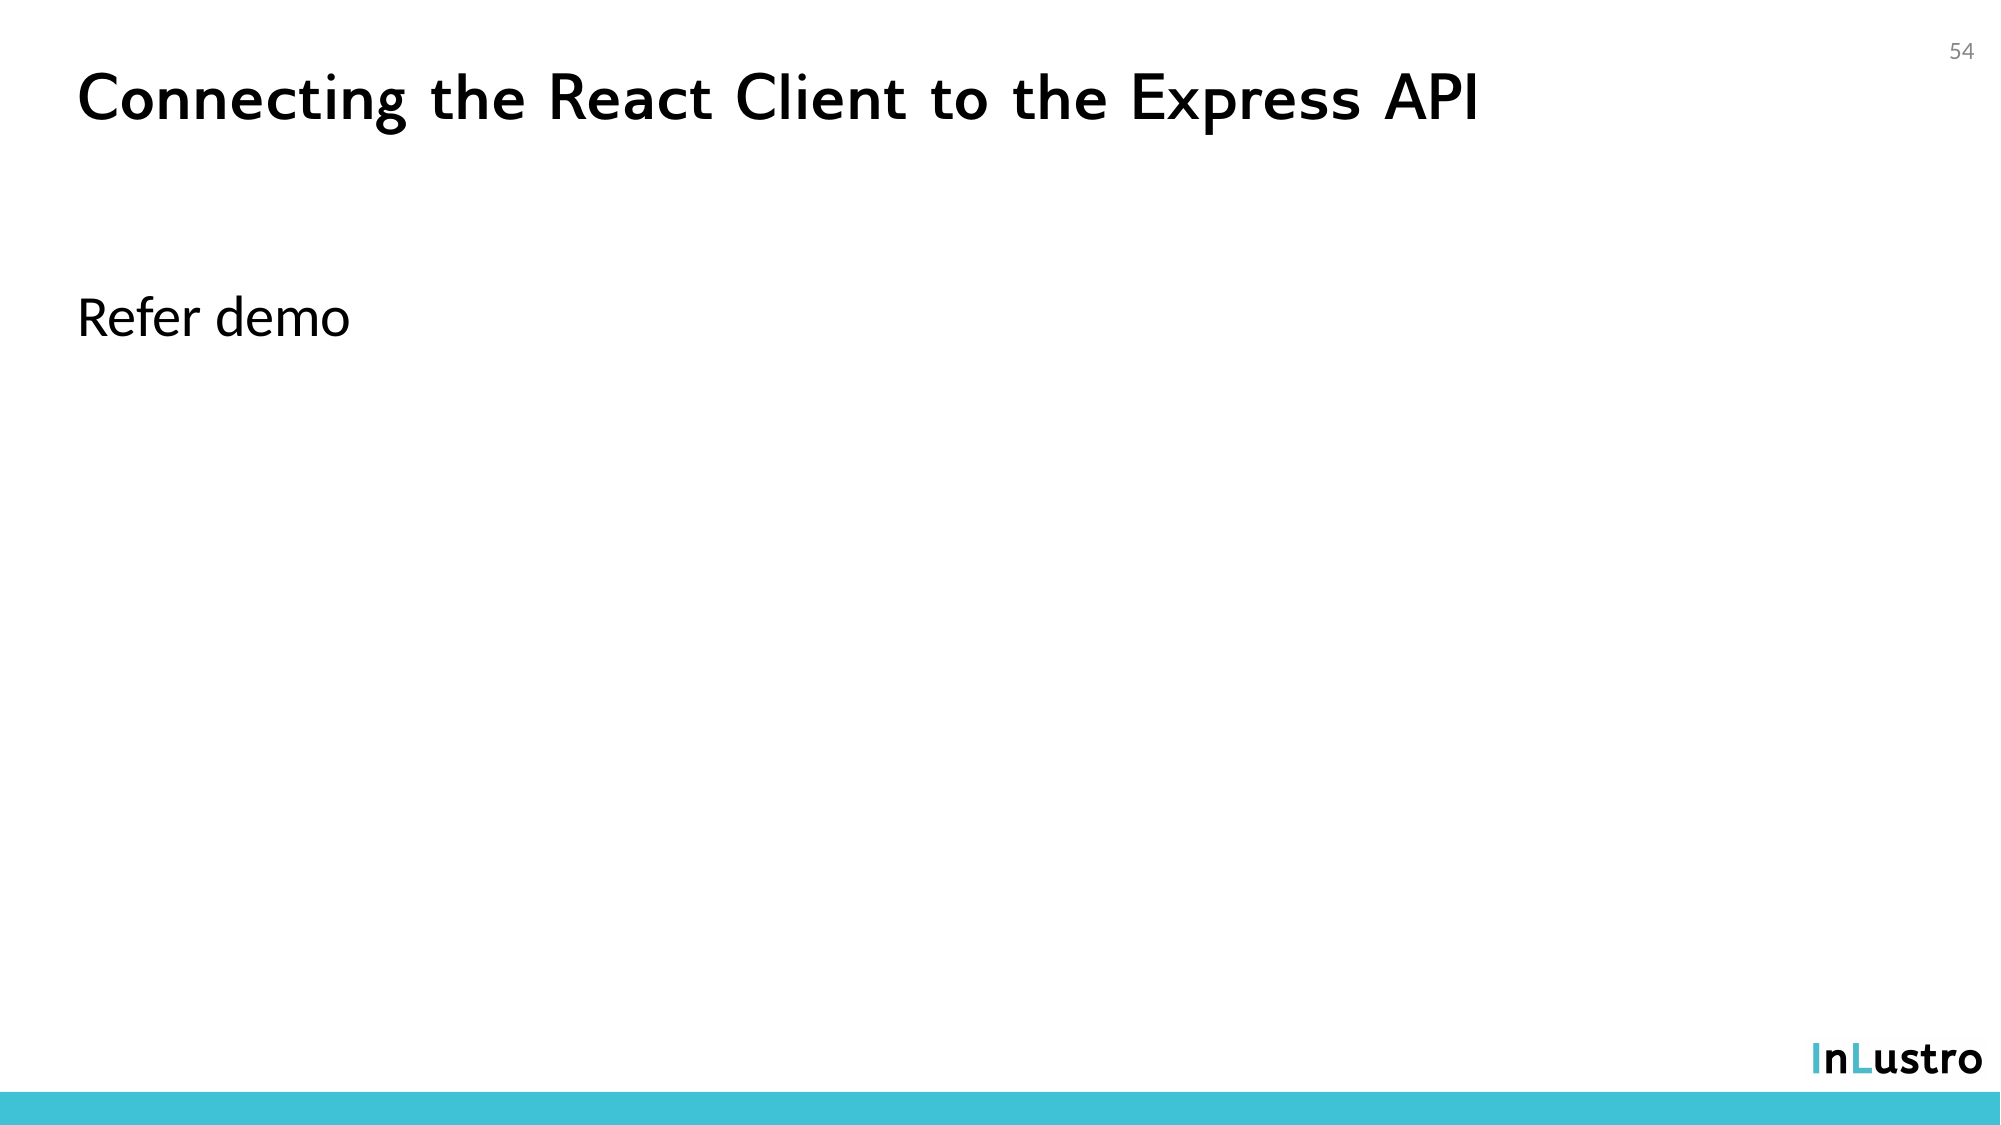

54
# Connecting the React Client to the Express API
Refer demo